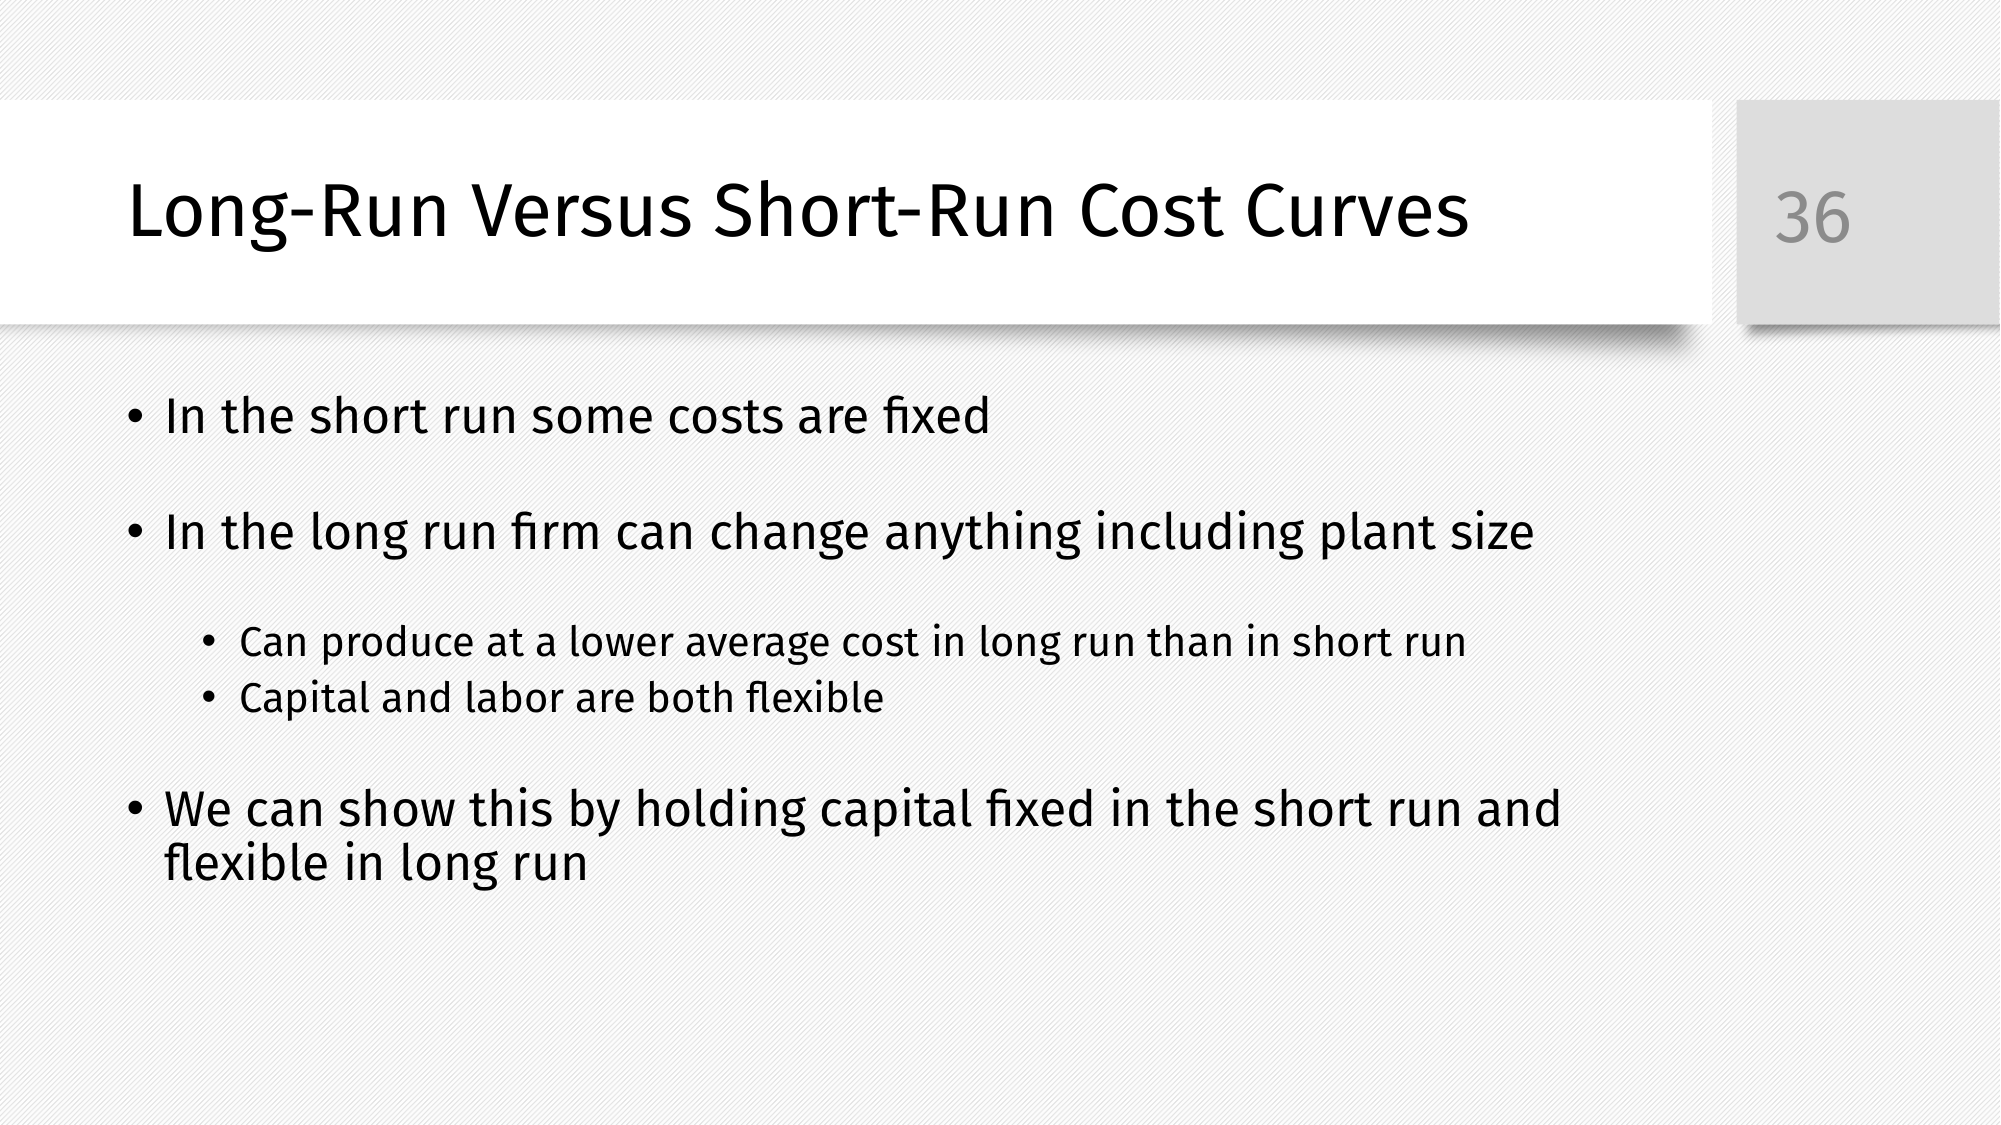

36
# Long-Run Versus Short-Run Cost Curves
In the short run some costs are fixed

In the long run firm can change anything including plant size

Can produce at a lower average cost in long run than in short run
Capital and labor are both flexible

We can show this by holding capital fixed in the short run and flexible in long run